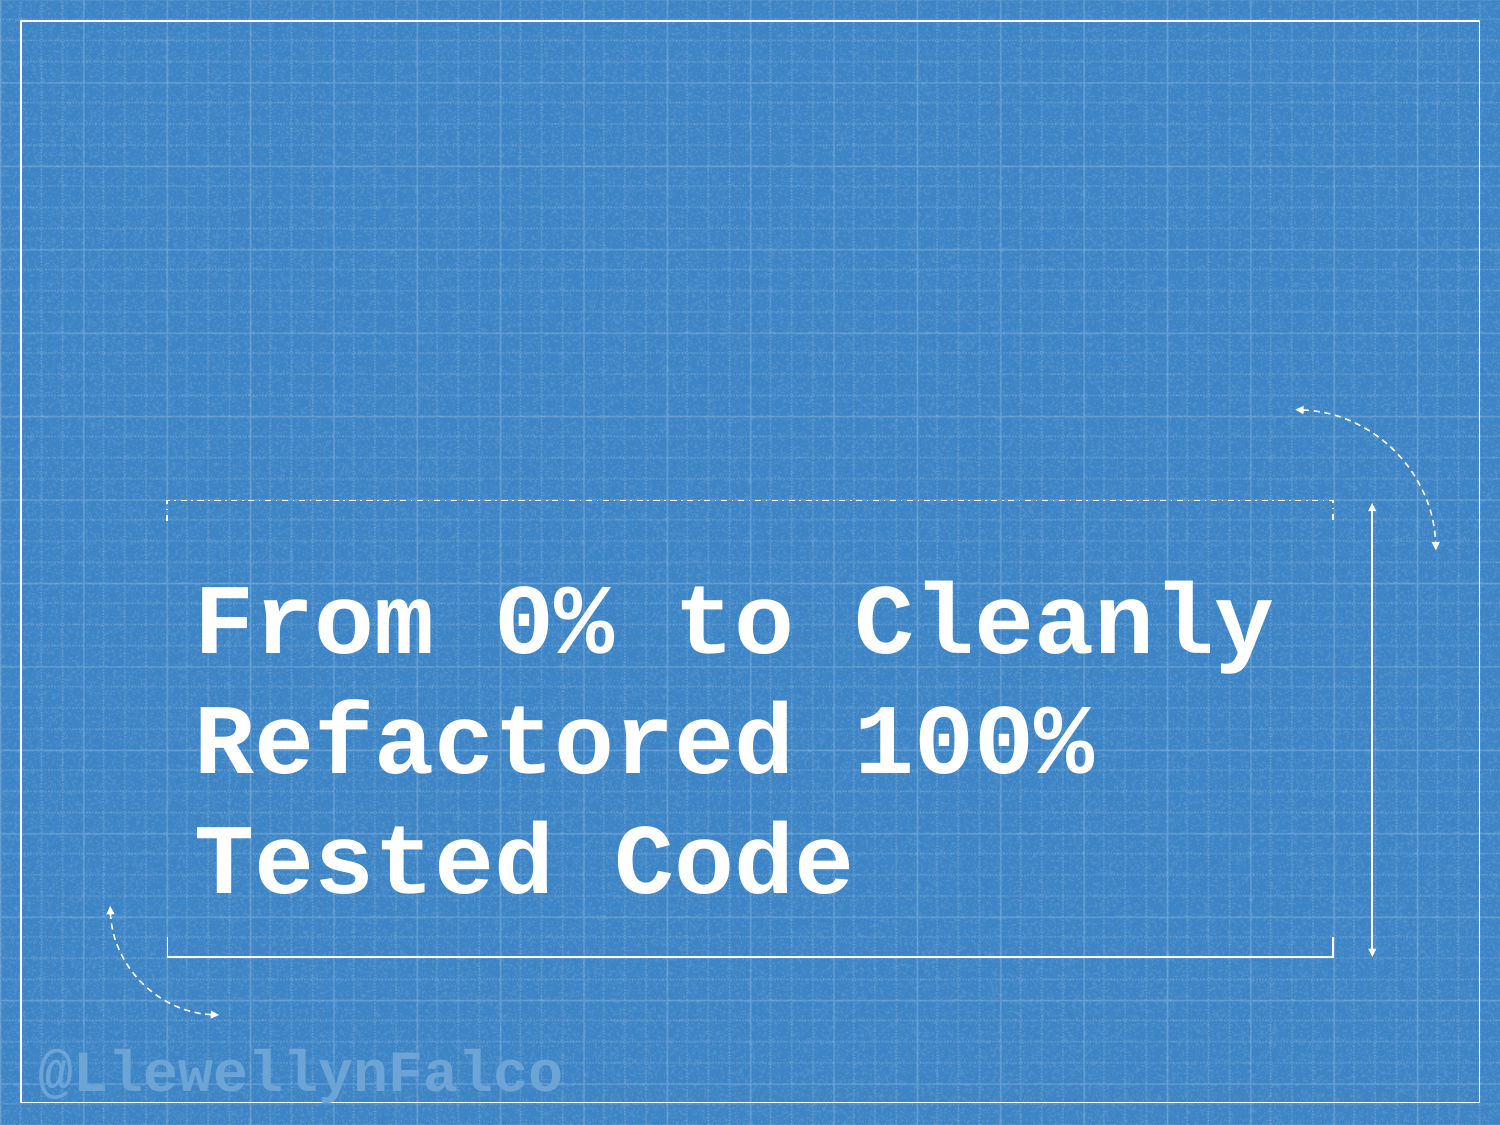

# From 0% to Cleanly Refactored 100% Tested Code